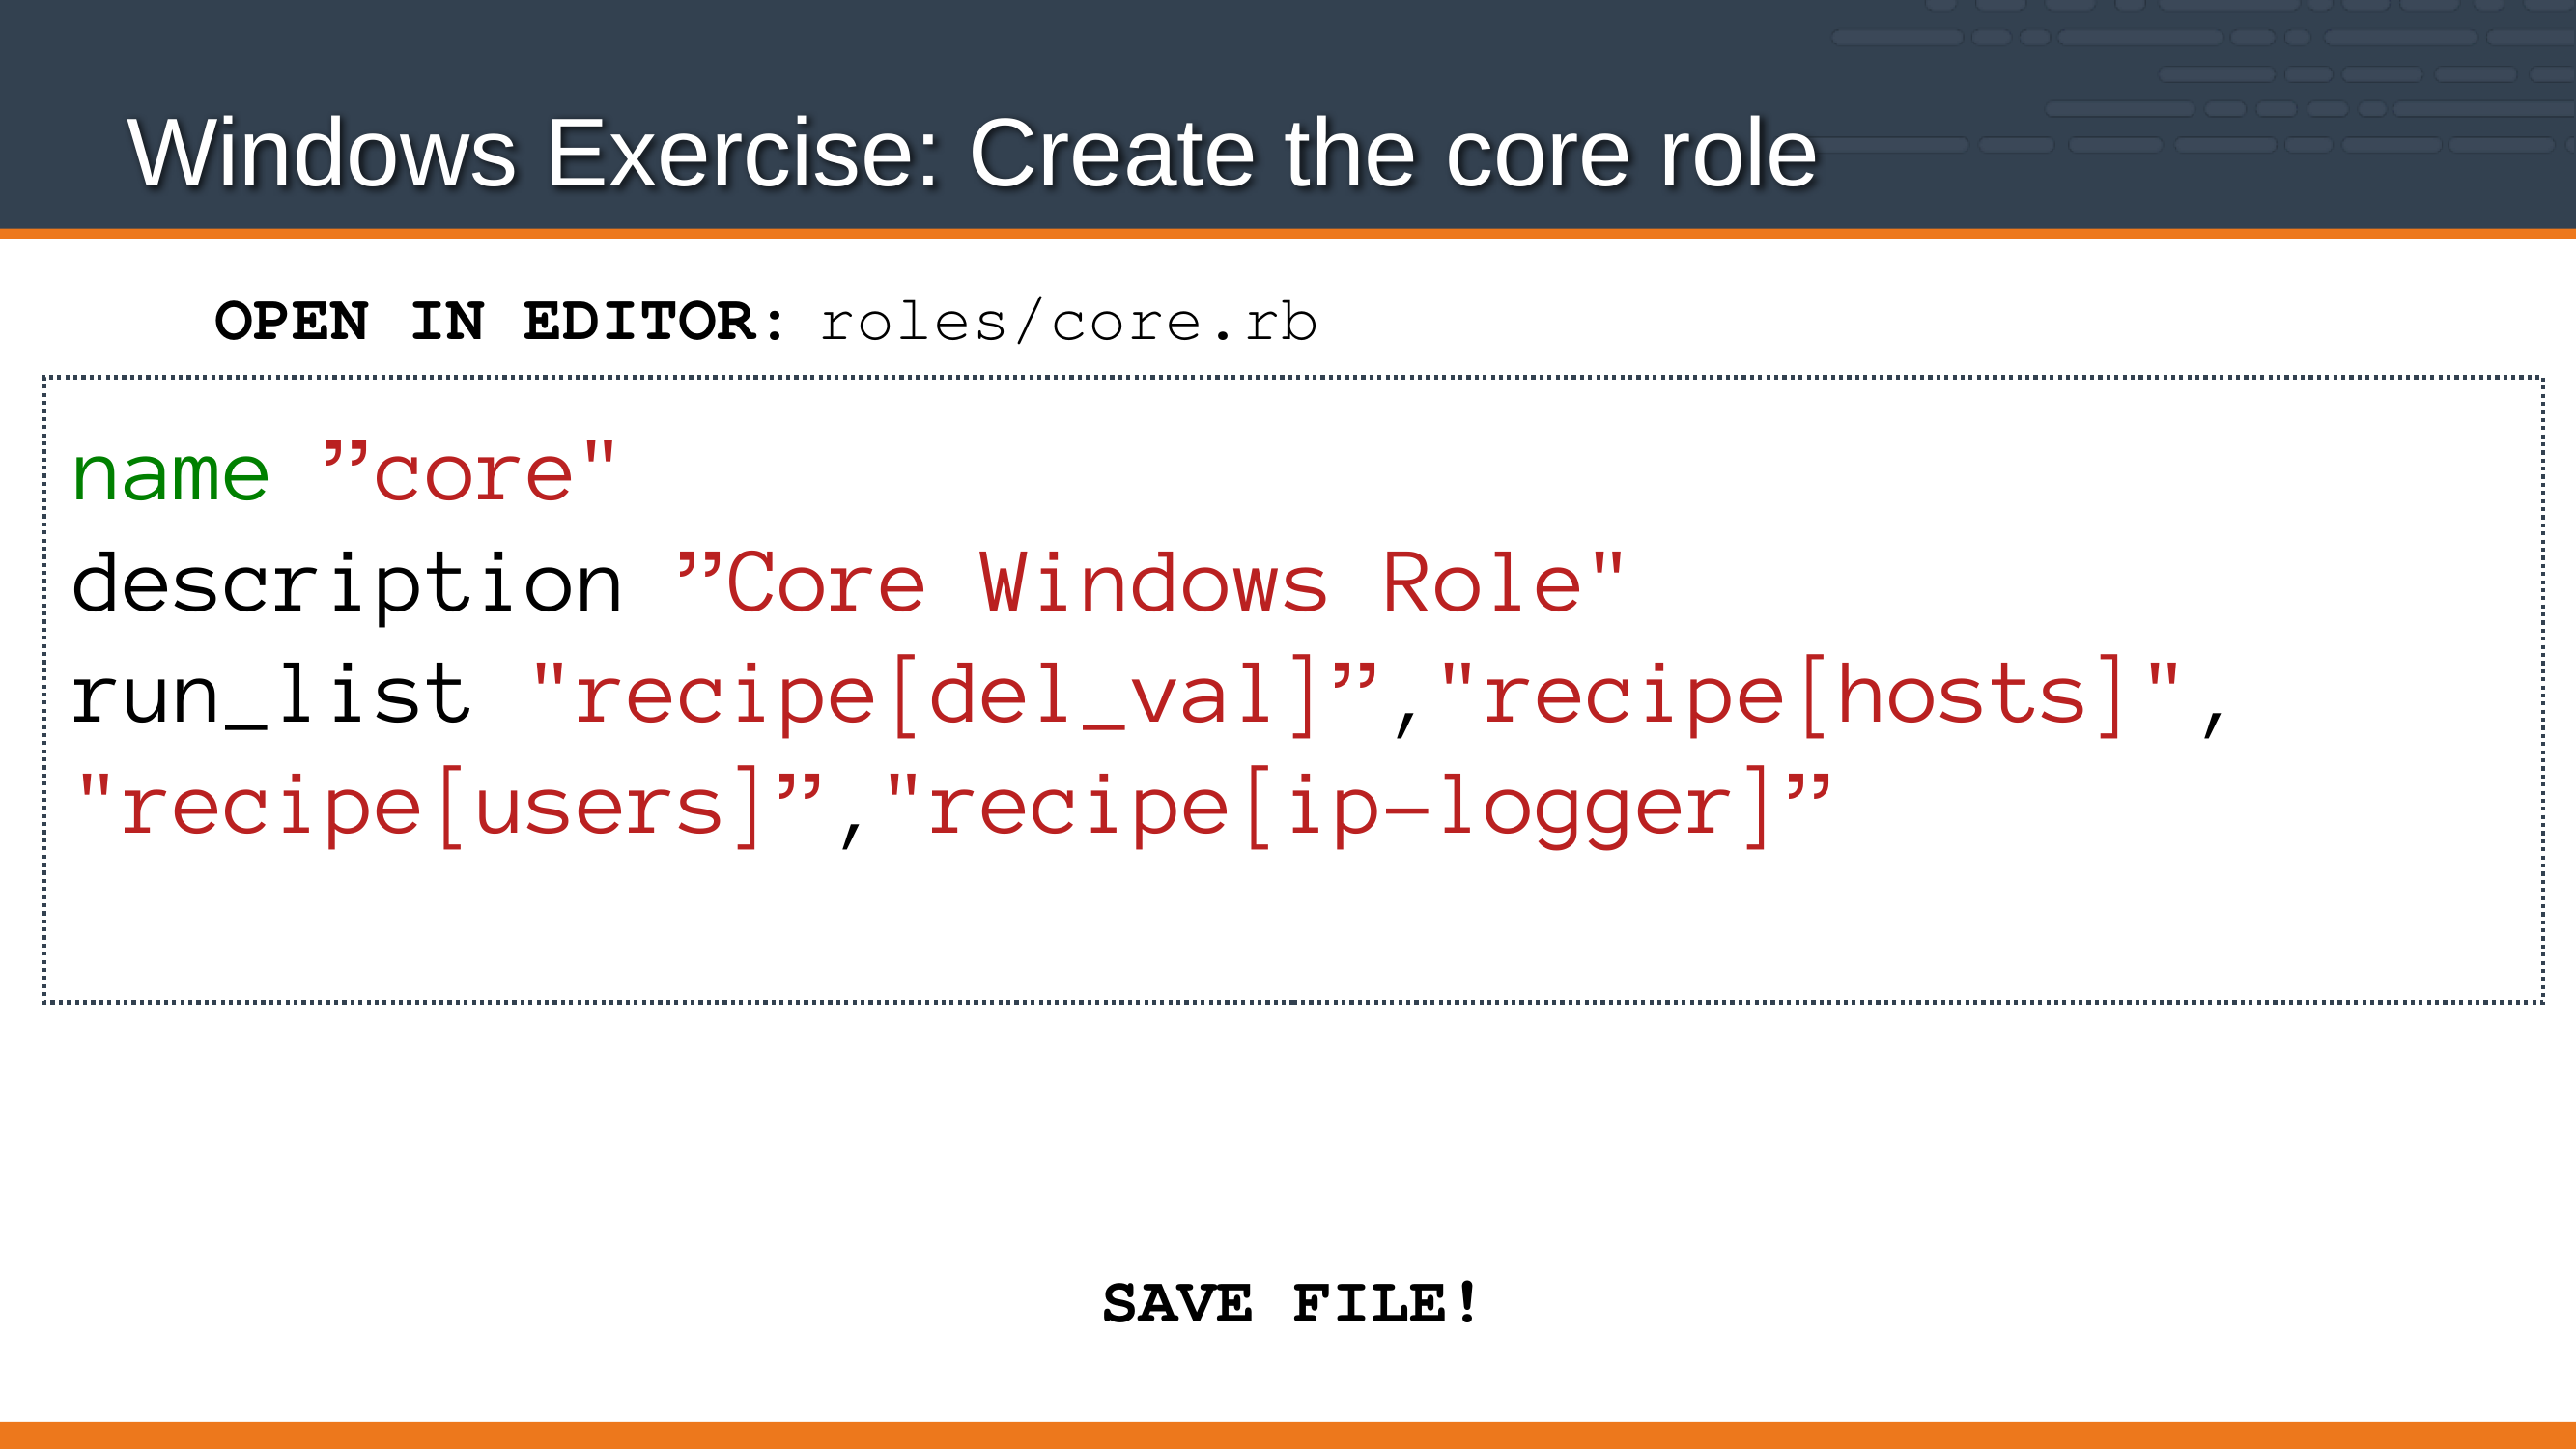

Windows Exercise: Create the core role
roles/core.rb
OPEN IN EDITOR:
name ”core"
description ”Core Windows Role"
run_list "recipe[del_val]”,"recipe[hosts]", "recipe[users]”,"recipe[ip-logger]”
SAVE FILE!